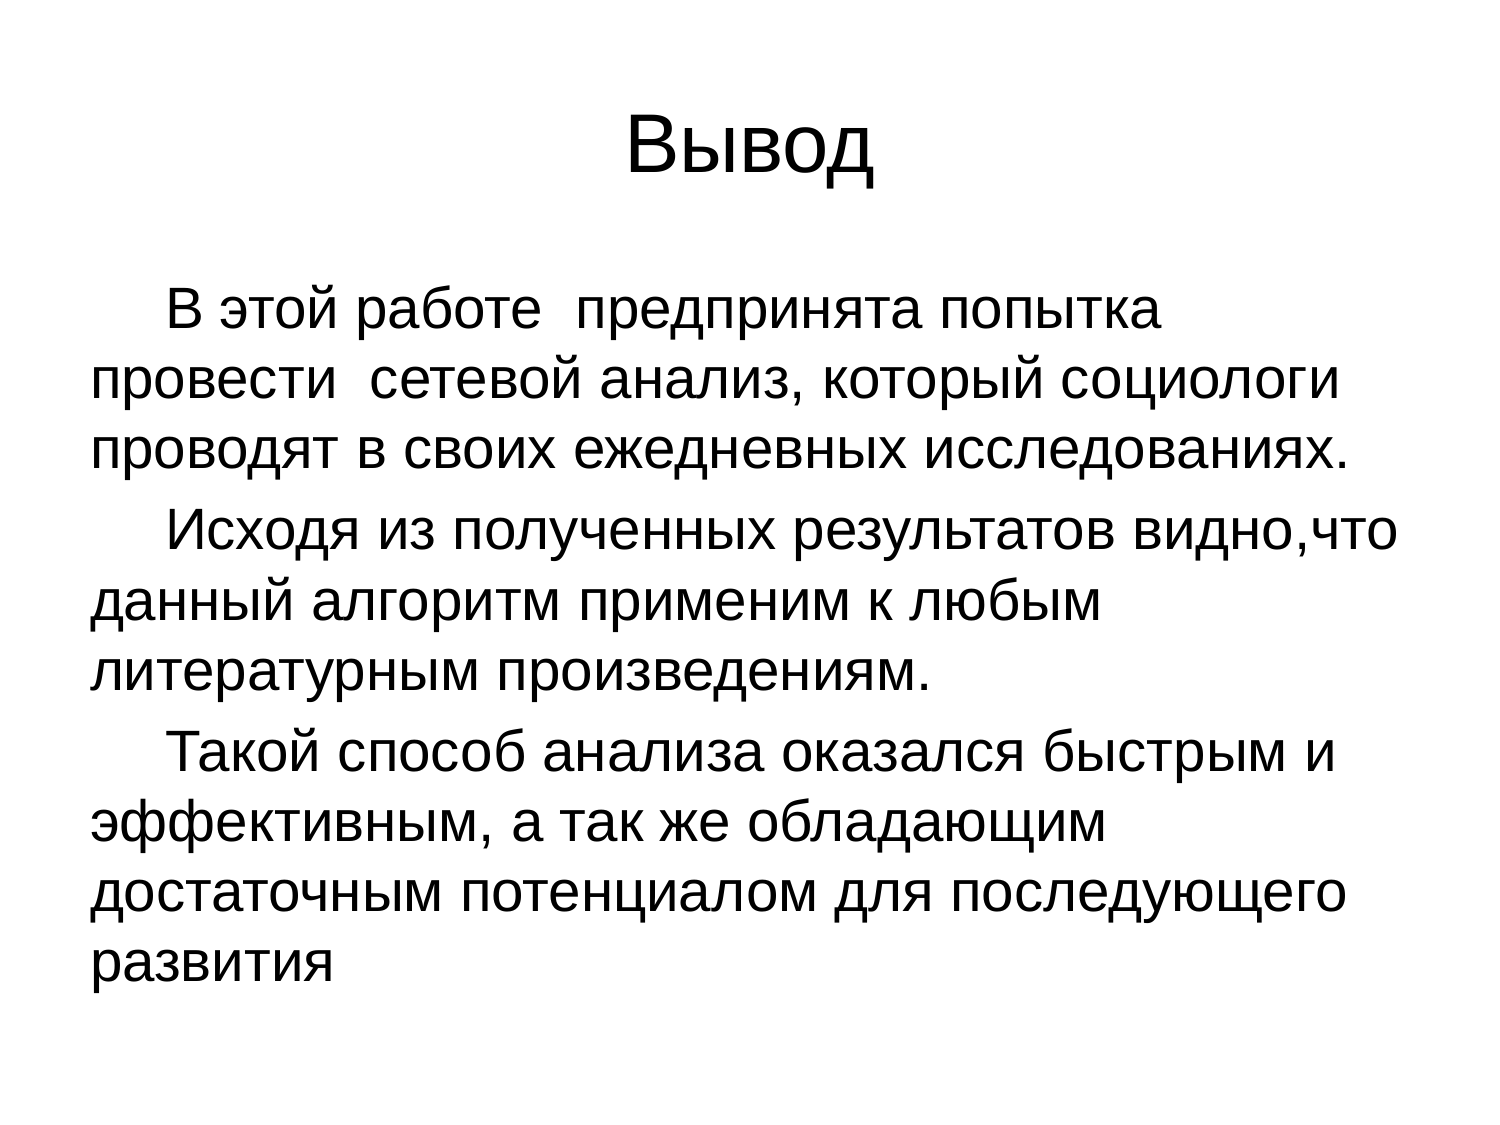

# Вывод
В этой работе  предпринята попытка провести  сетевой анализ, который социологи проводят в своих ежедневных исследованиях.
Исходя из полученных результатов видно,что данный алгоритм применим к любым литературным произведениям.
Такой способ анализа оказался быстрым и эффективным, а так же обладающим достаточным потенциалом для последующего развития